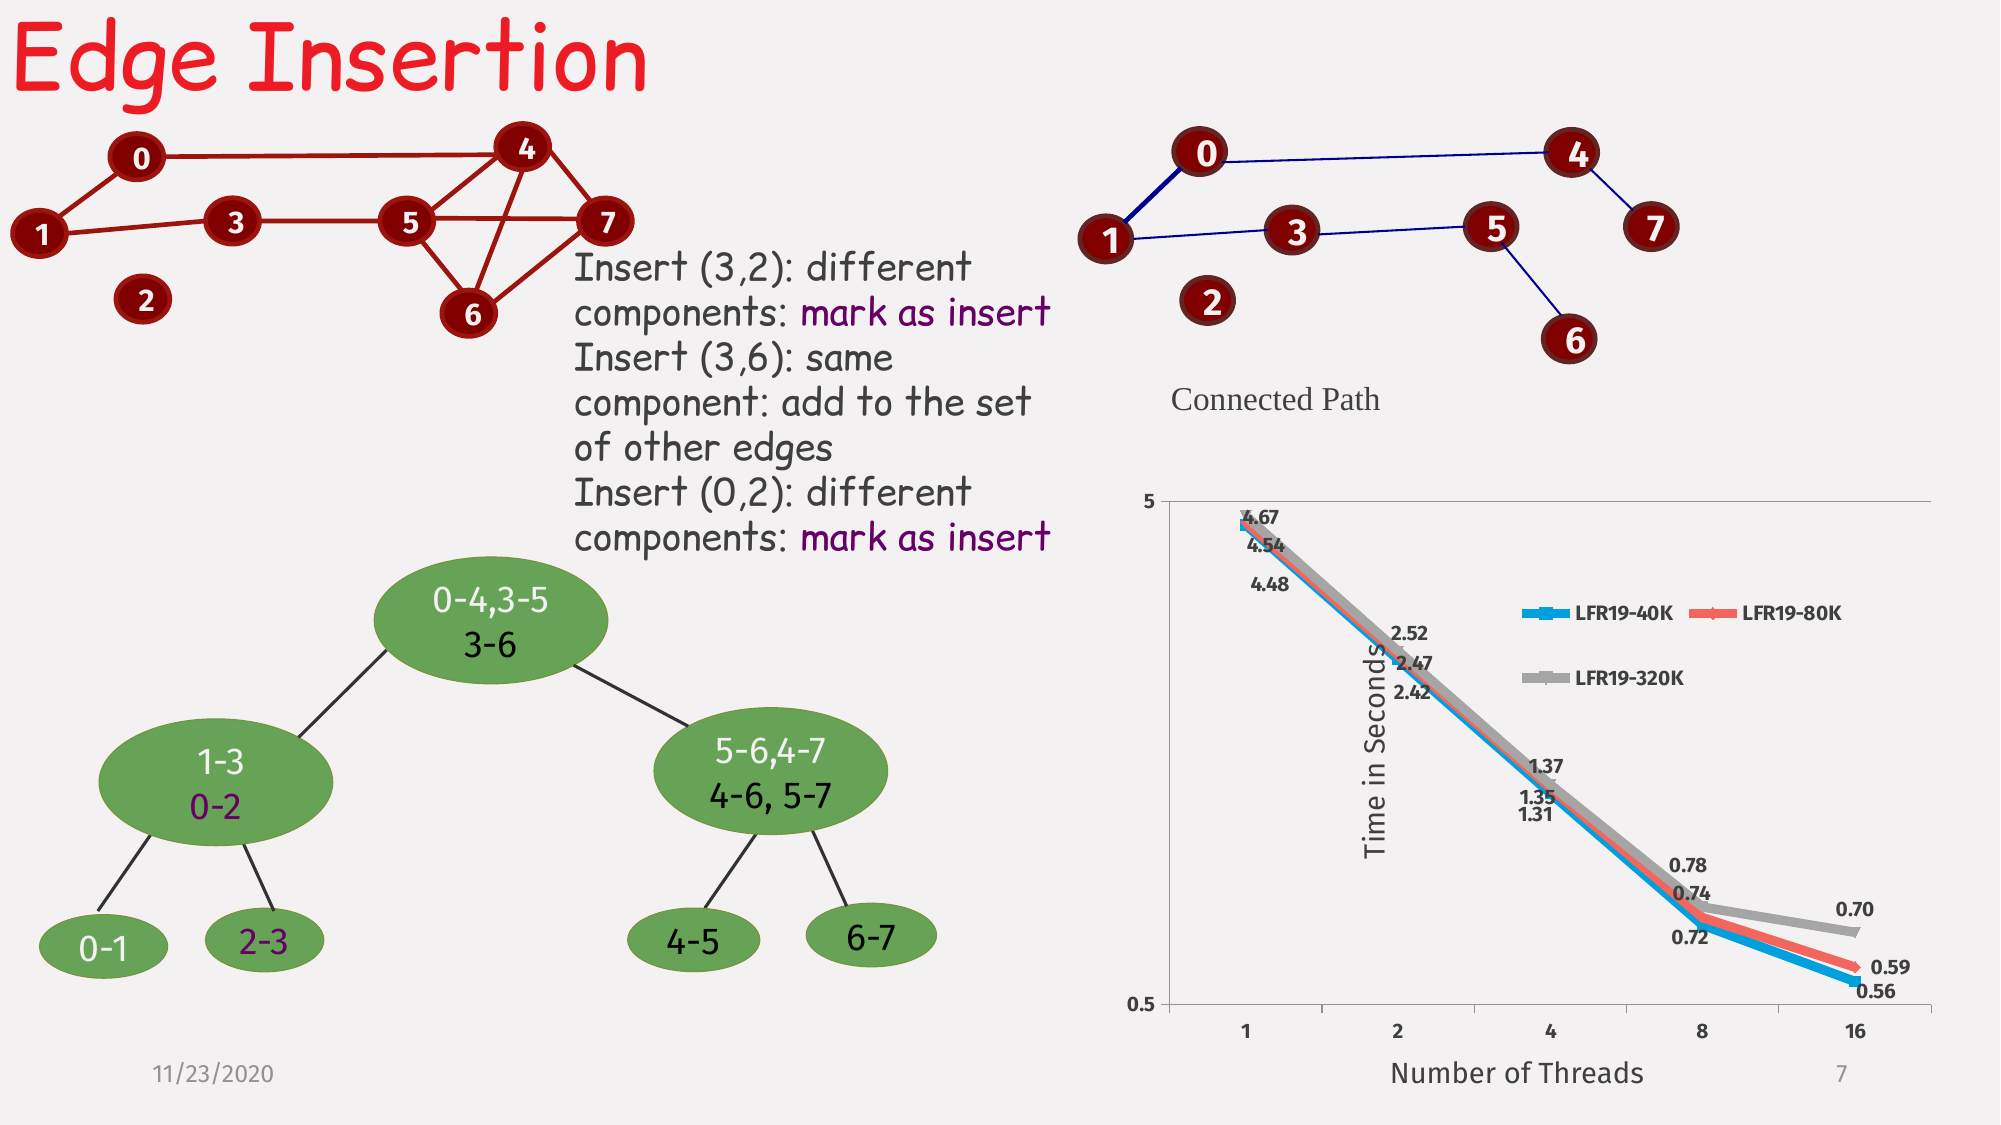

# Edge Insertion
4
0

3
5
7
1
2
6
0
4
7
5
3
1
2
6
Insert (3,2): different components: mark as insert
Insert (3,6): same component: add to the set of other edges
Insert (0,2): different components: mark as insert

Connected Path

### Chart

| Category | LFR19-40K | LFR19-80K | LFR19-320K |
|---|---|---|---|
| 1 | 4.483546 | 4.538963 | 4.670907999999998 |
| 2 | 2.42389 | 2.470947999999999 | 2.517958999999998 |
| 4 | 1.313655 | 1.346108 | 1.366655 |
| 8 | 0.718792 | 0.743697 | 0.780641 |
| 16 | 0.555399 | 0.593191 | 0.695524 |
0-4,3-5
3-6

5-6,4-7
4-6, 5-7
 1-3
0-2
6-7
4-5
2-3

0-1

11/23/2020
7
Number of Threads